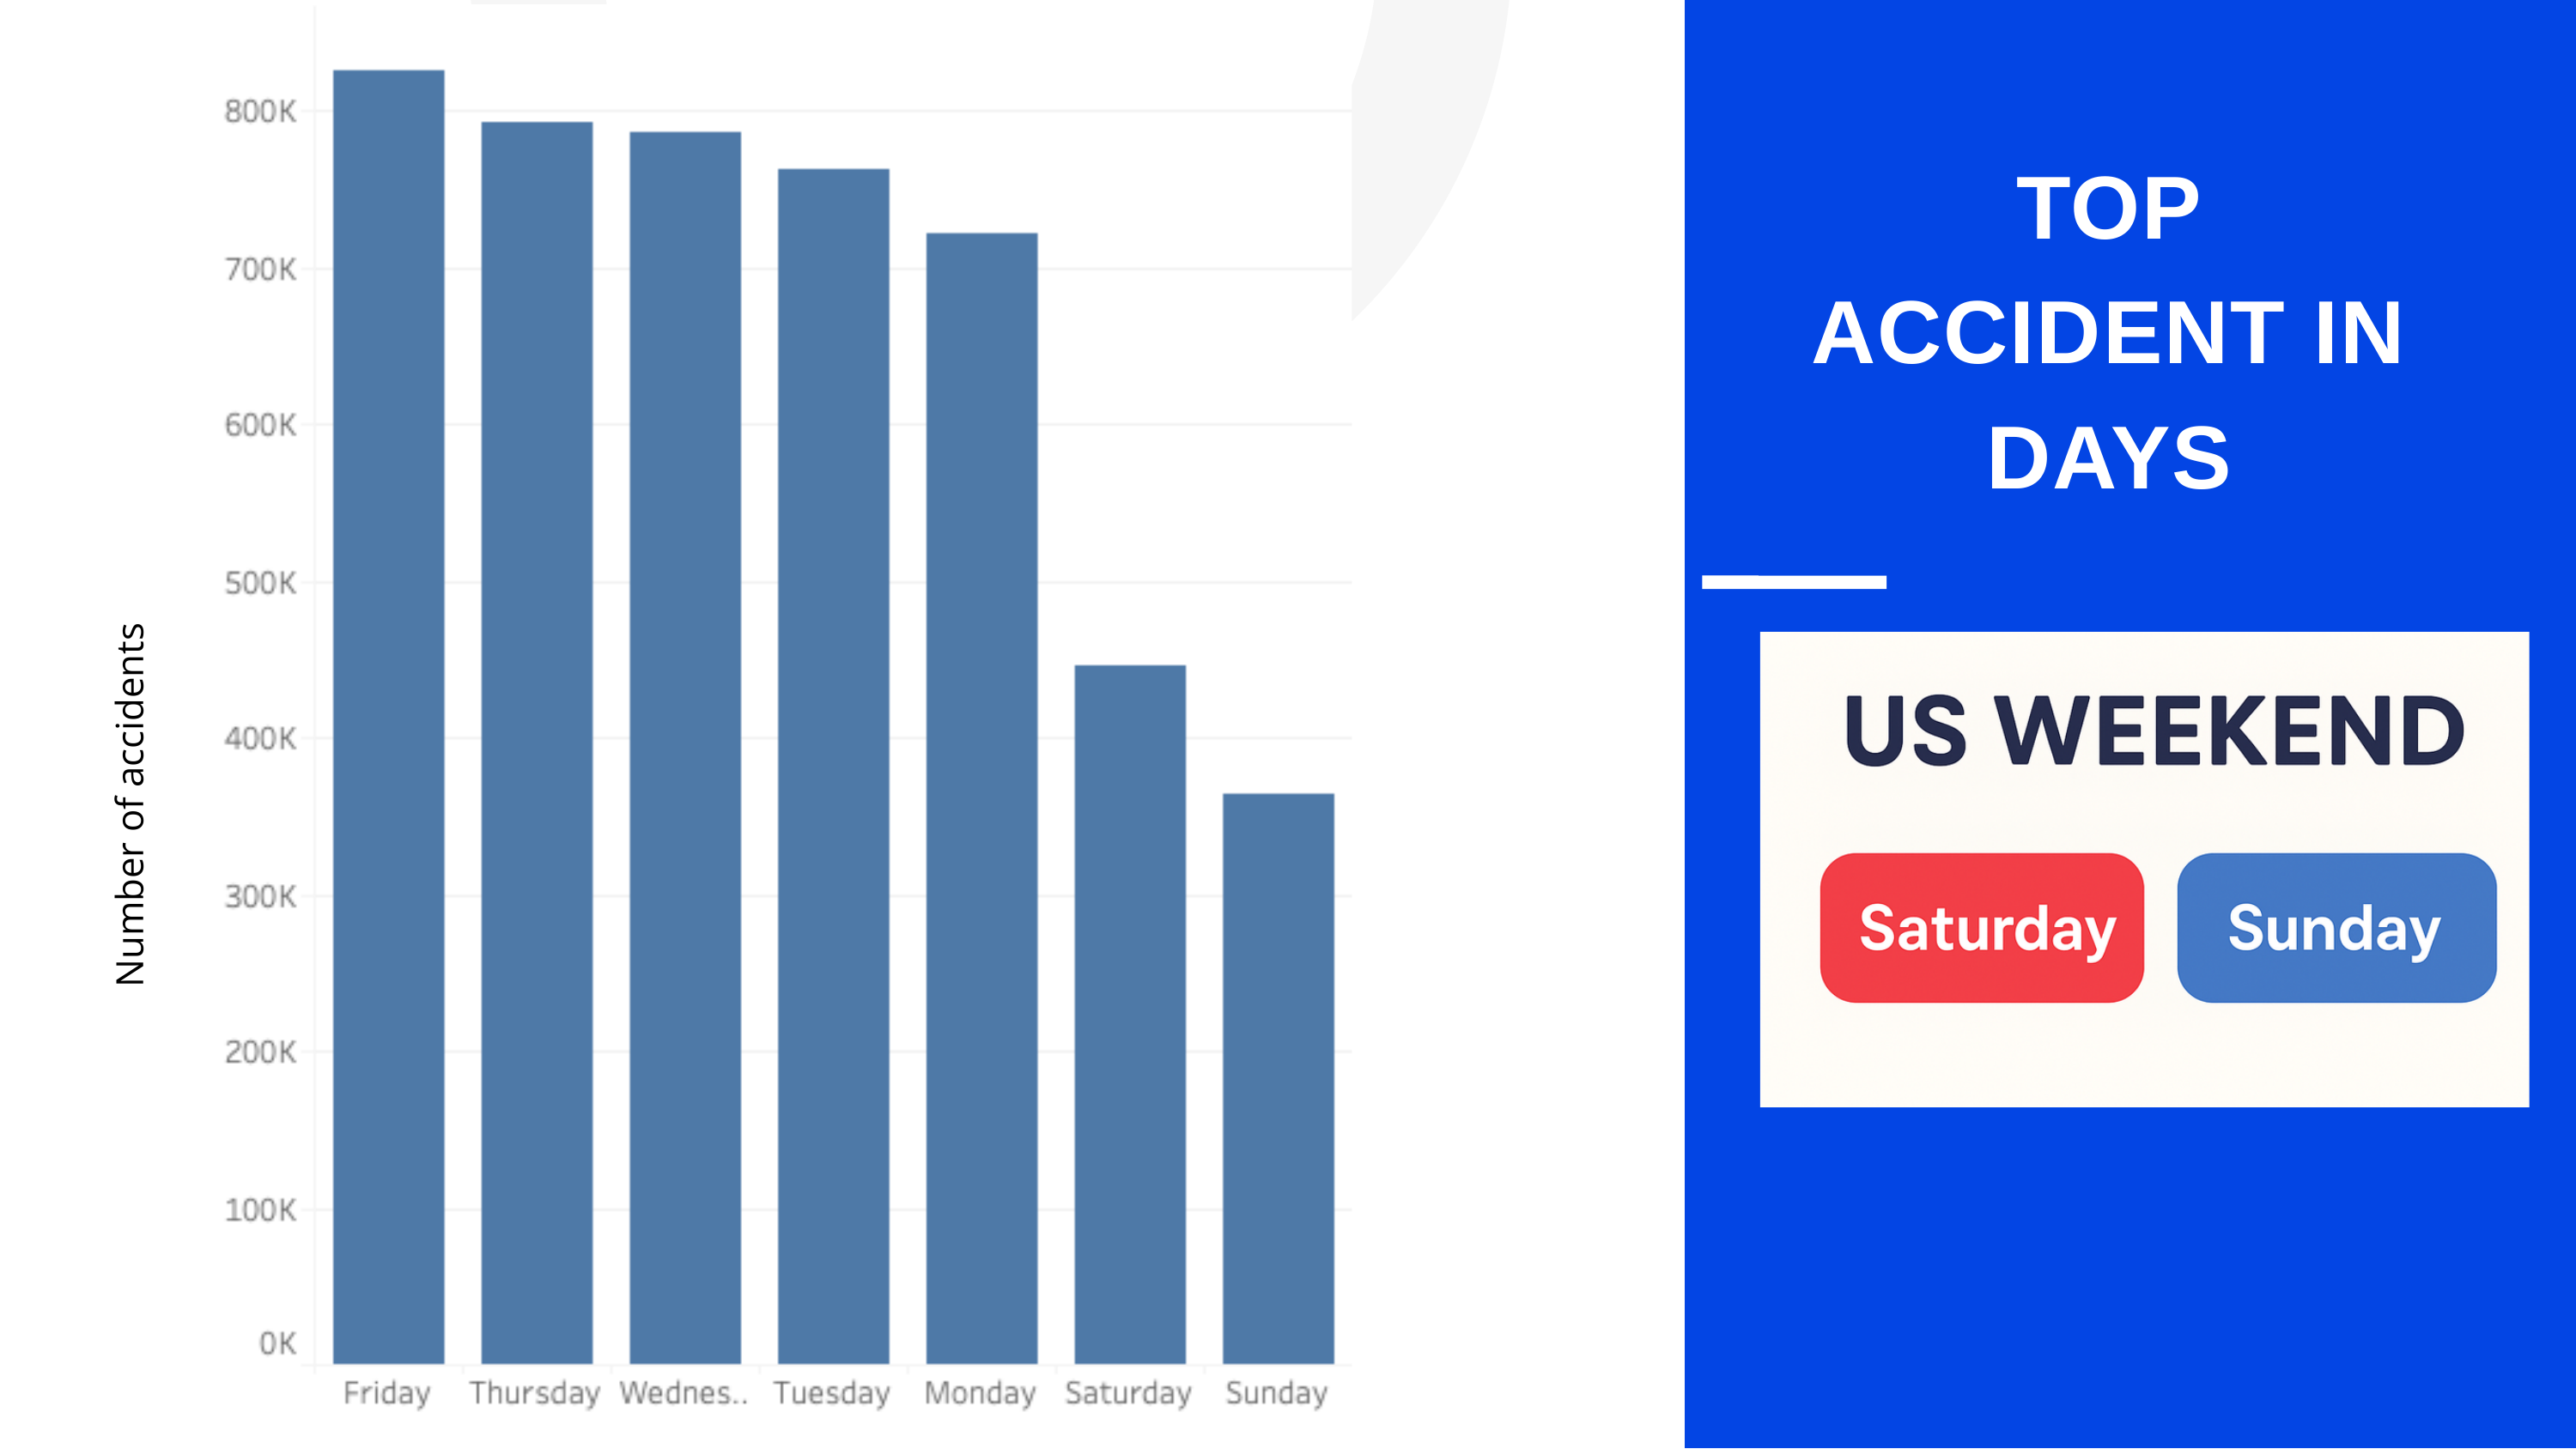

TOP ACCIDENT IN DAYS

STATISTIC
Number of accidents
Thynk Unlimited